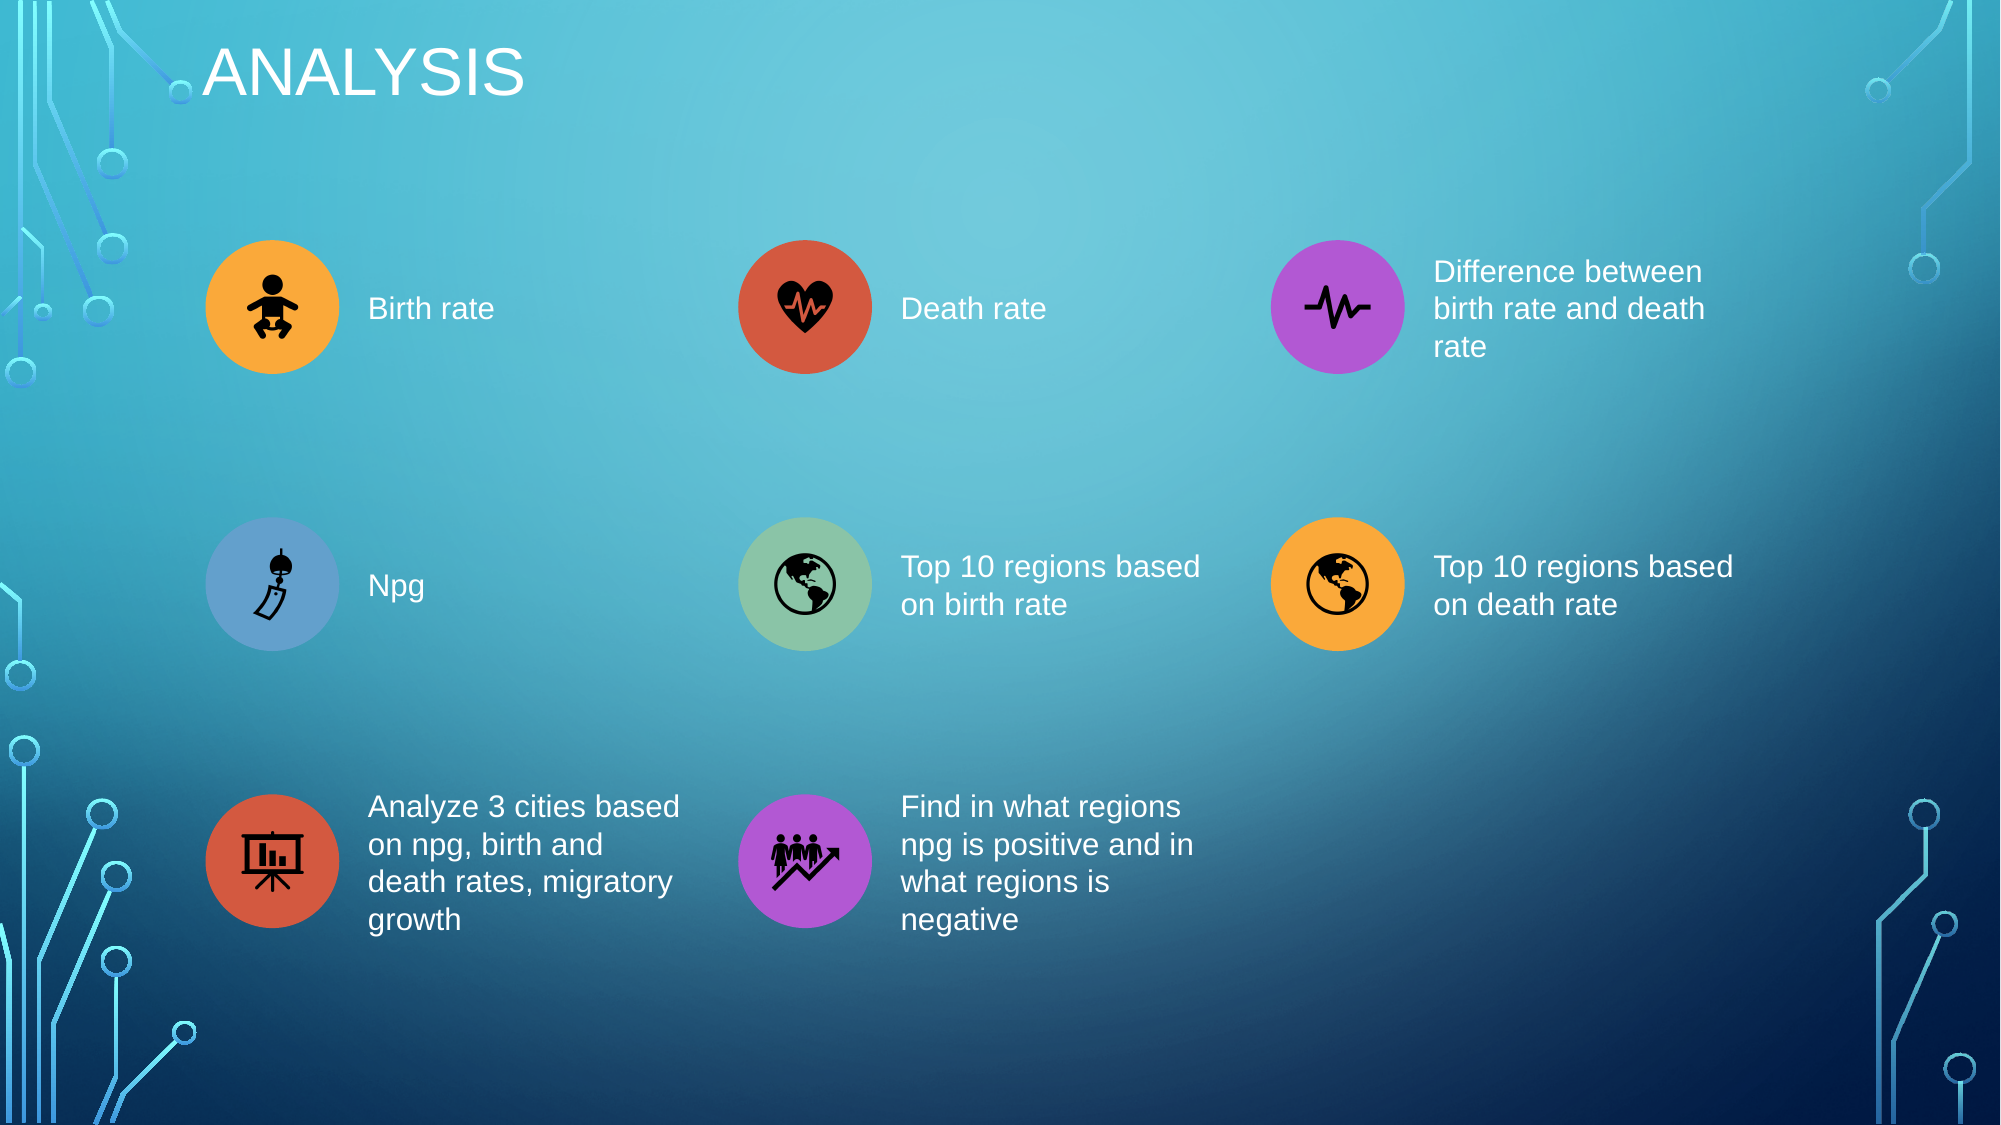

# Analysis
Birth rate
Death rate
Difference between birth rate and death rate
Npg
Top 10 regions based on birth rate
Top 10 regions based on death rate
Analyze 3 cities based on npg, birth and death rates, migratory growth
Find in what regions npg is positive and in what regions is negative